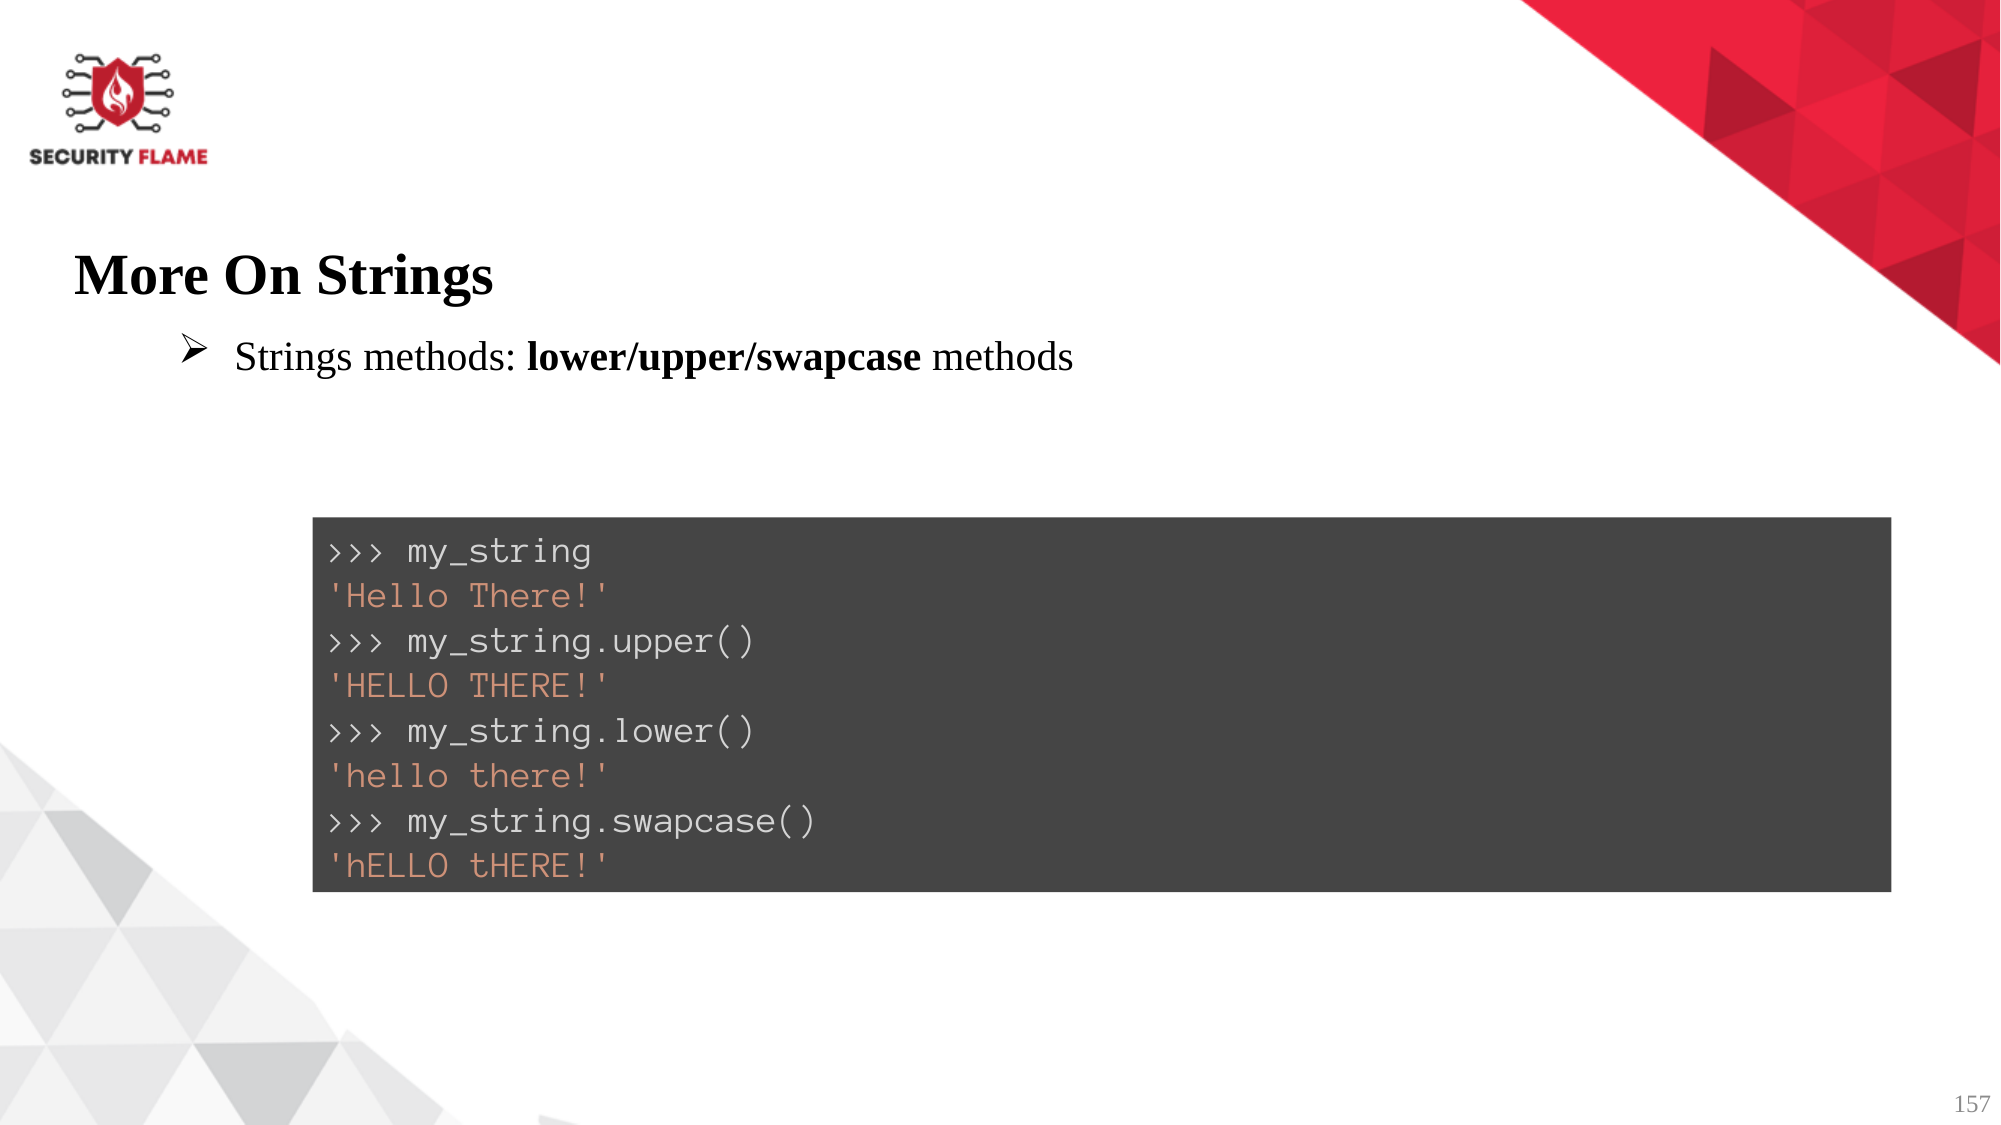

More On Strings
Strings methods: lower/upper/swapcase methods
>>> my_string
'Hello There!'
>>> my_string.upper()
'HELLO THERE!'
>>> my_string.lower()
'hello there!'
>>> my_string.swapcase()
'hELLO tHERE!'
157